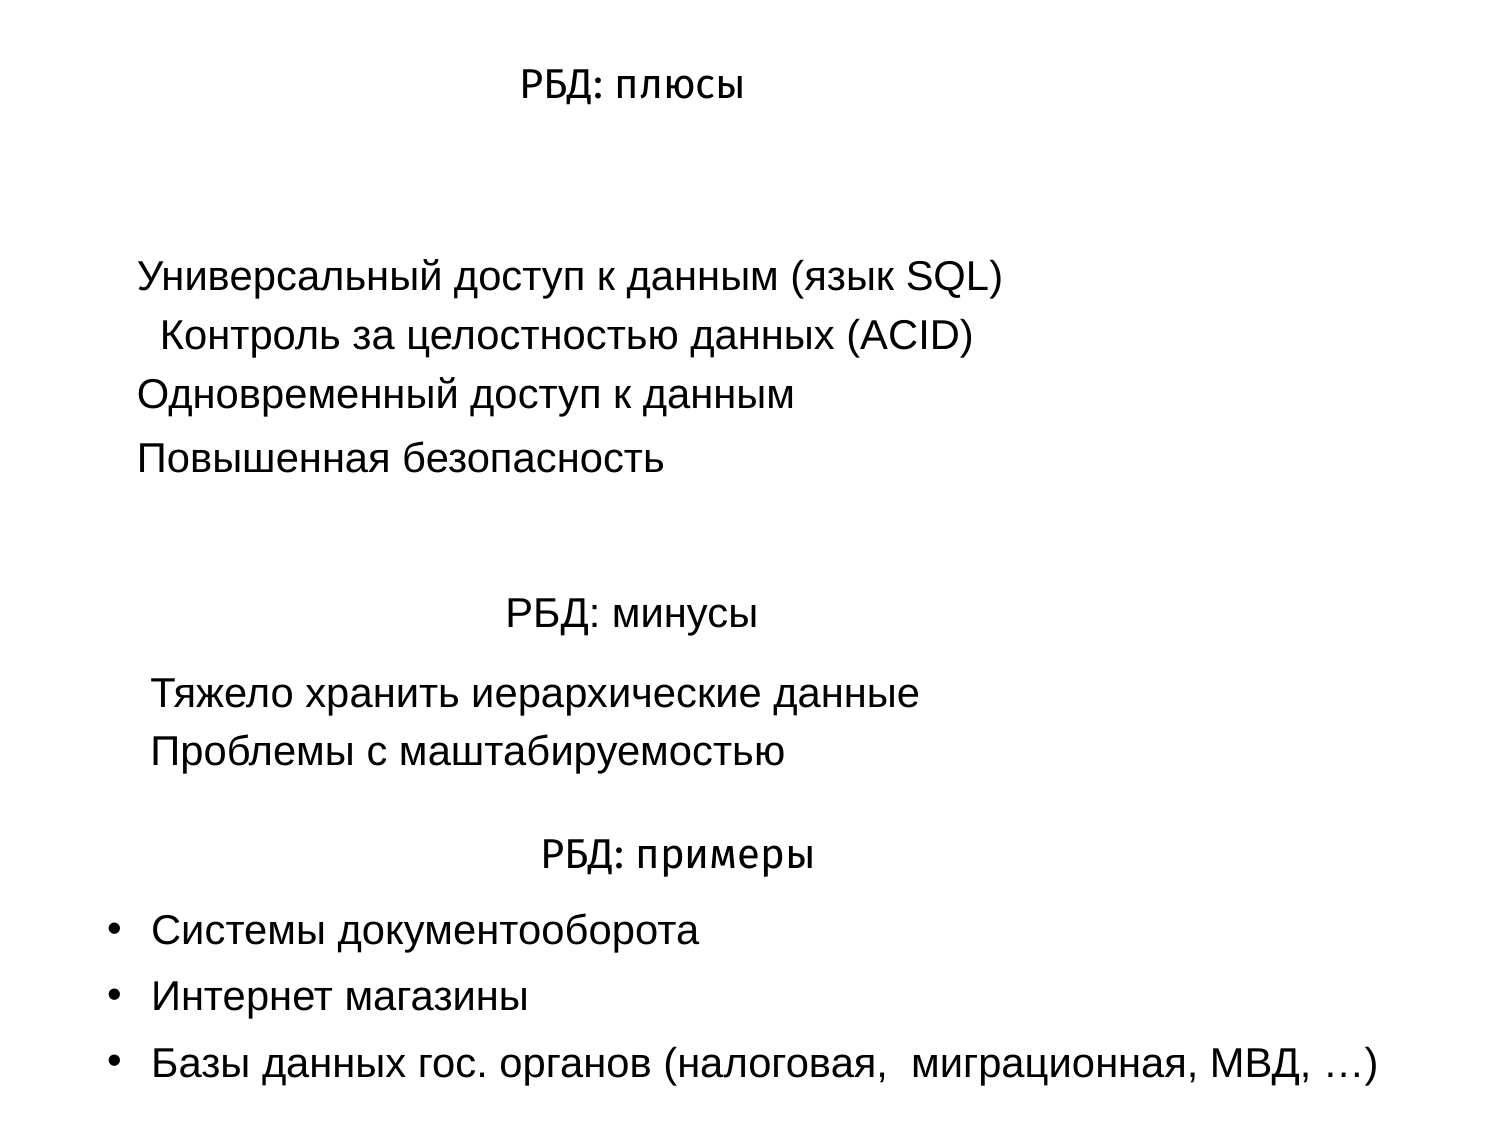

# РБД: плюсы
Универсальный доступ к данным (язык SQL)
  Контроль за целостностью данных (ACID)  Одновременный доступ к данным
Повышенная безопасность
РБД: минусы
Тяжело хранить иерархические данные
Проблемы с маштабируемостью
РБД: примеры
Системы документооборота
Интернет магазины
Базы данных гос. органов (налоговая,  миграционная, МВД, …)